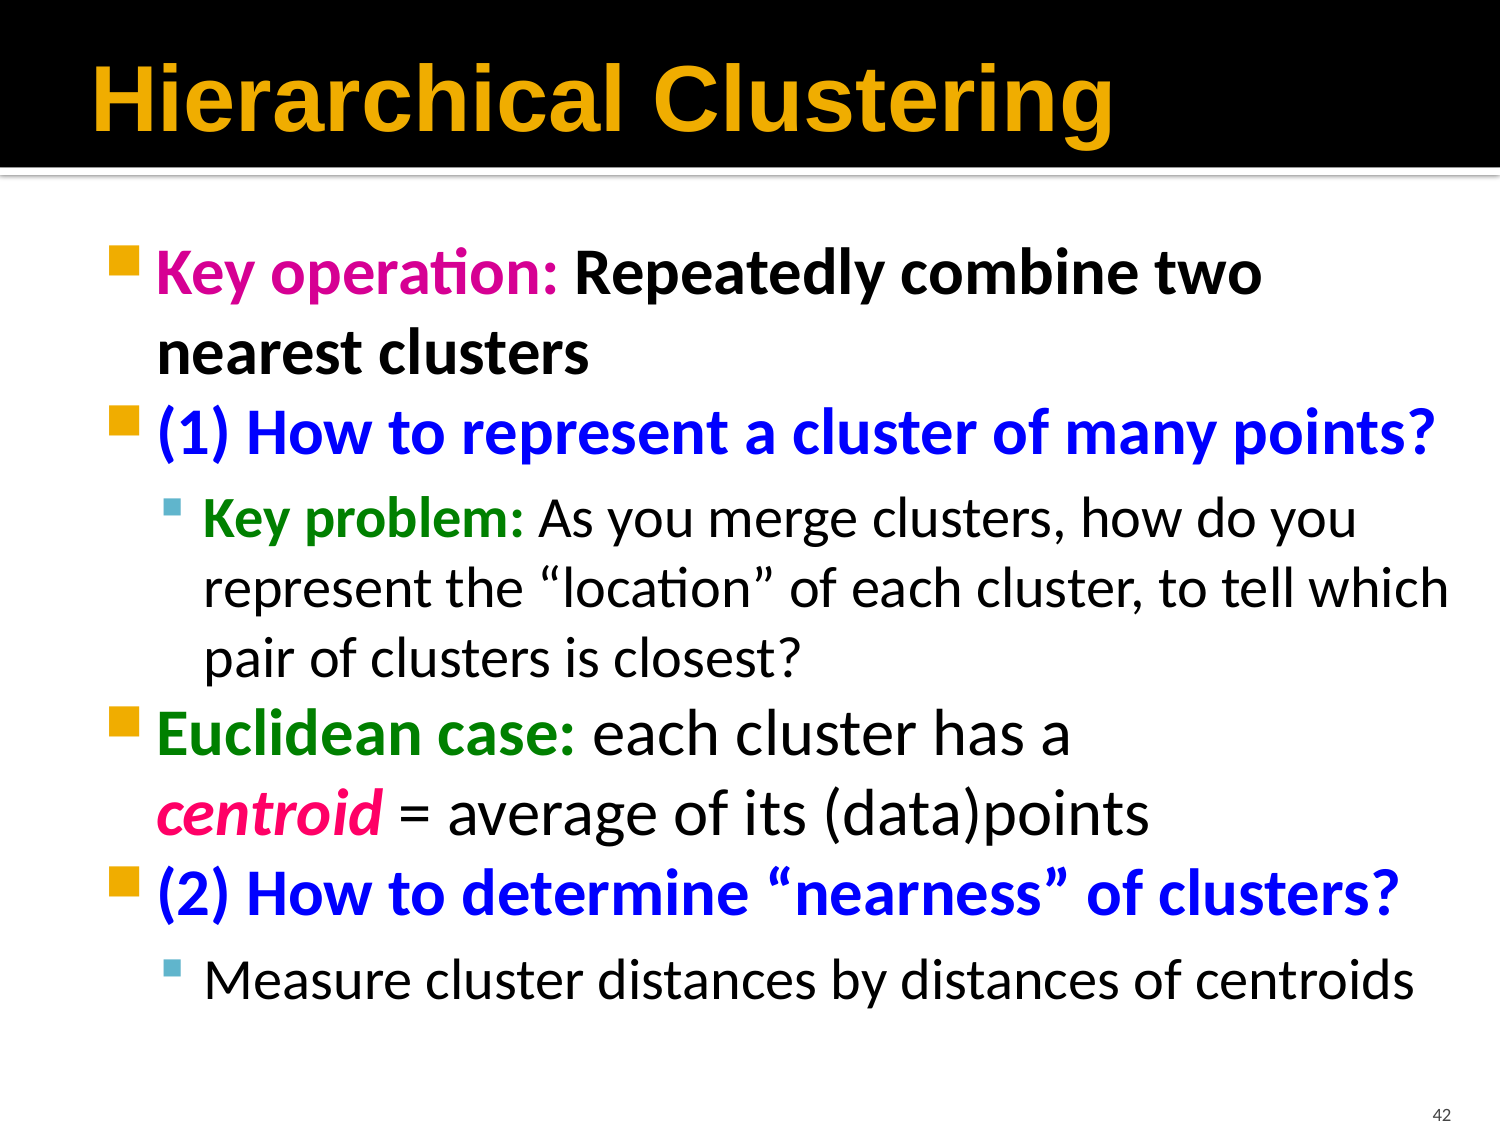

# Hierarchical Clustering
Key operation: Repeatedly combine two nearest clusters
(1) How to represent a cluster of many points?
Key problem: As you merge clusters, how do you represent the “location” of each cluster, to tell which pair of clusters is closest?
Euclidean case: each cluster has a
centroid = average of its (data)points
(2) How to determine “nearness” of clusters?
Measure cluster distances by distances of centroids
42